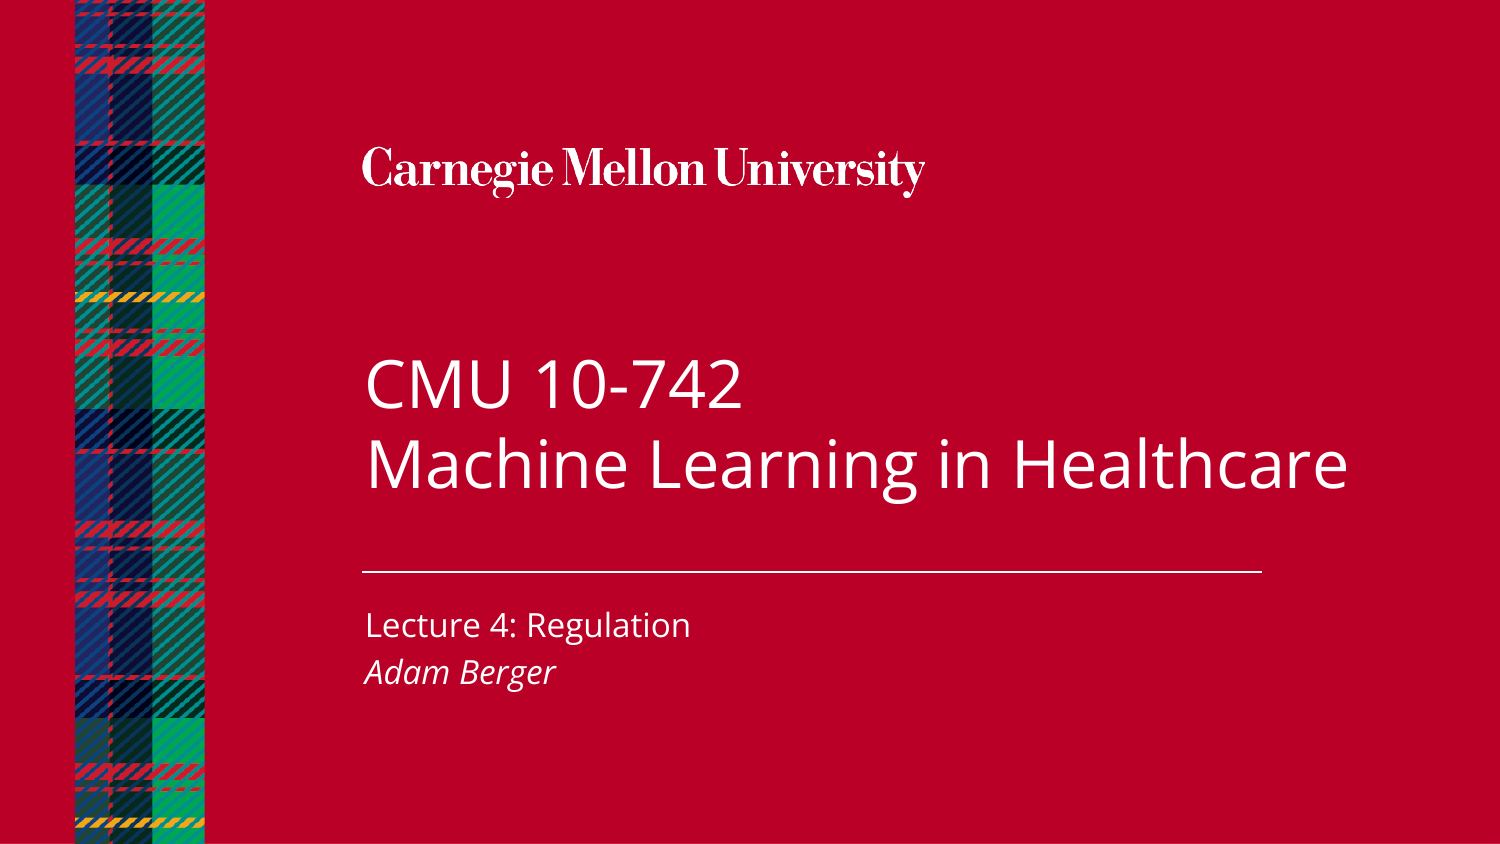

CMU 10-742
Machine Learning in Healthcare
Lecture 4: Regulation
Adam Berger